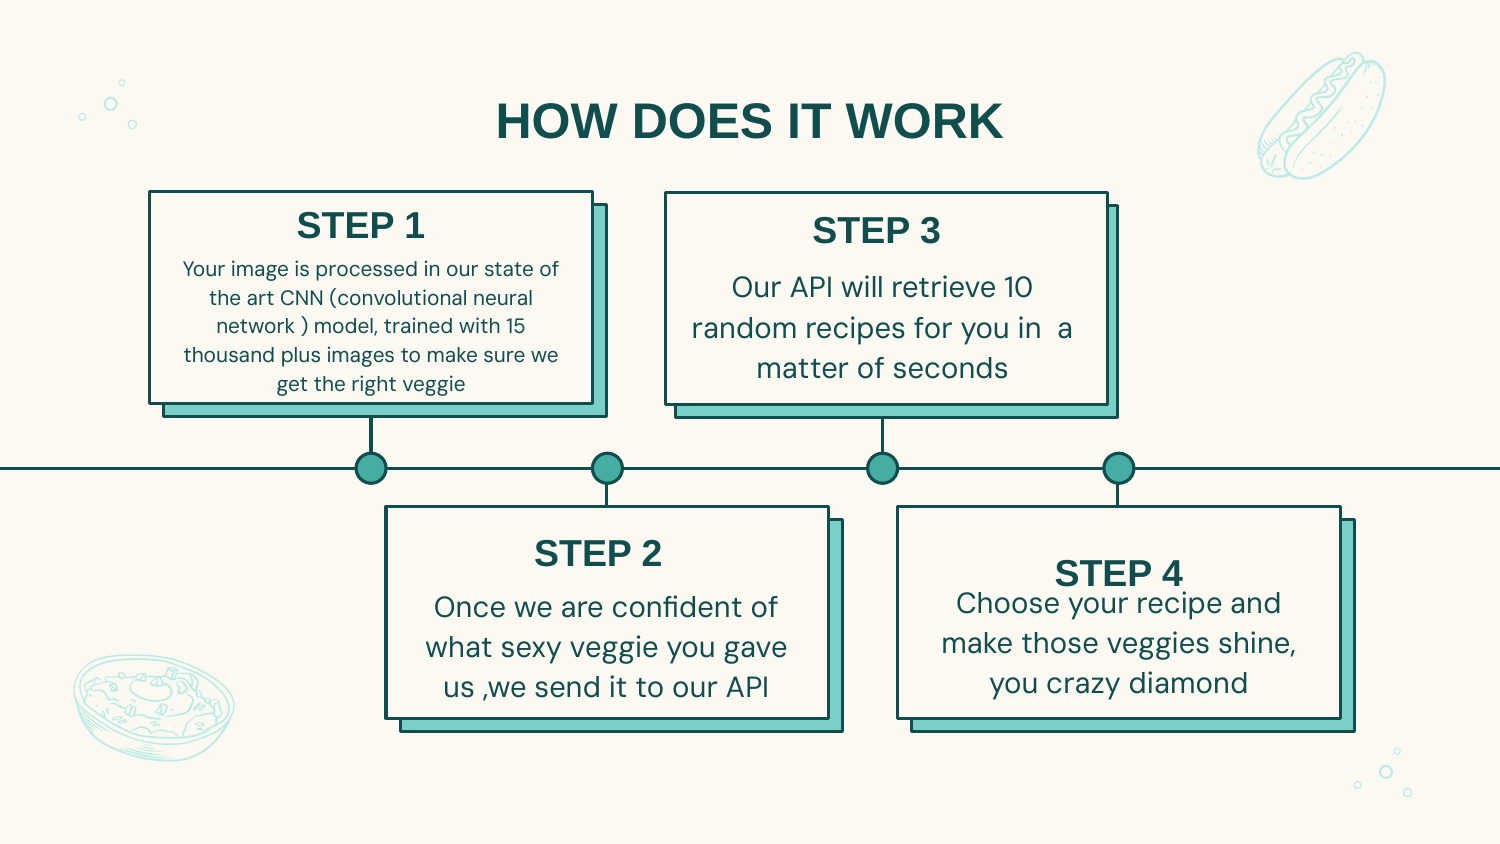

# HOW DOES IT WORK

STEP 1
STEP 3

Your image is processed in our state of the art CNN (convolutional neural network ) model, trained with 15 thousand plus images to make sure we get the right veggie
Our API will retrieve 10 random recipes for you in  a matter of seconds

STEP 2
STEP 4
Choose your recipe and make those veggies shine, you crazy diamond
Once we are confident of what sexy veggie you gave us ,we send it to our API